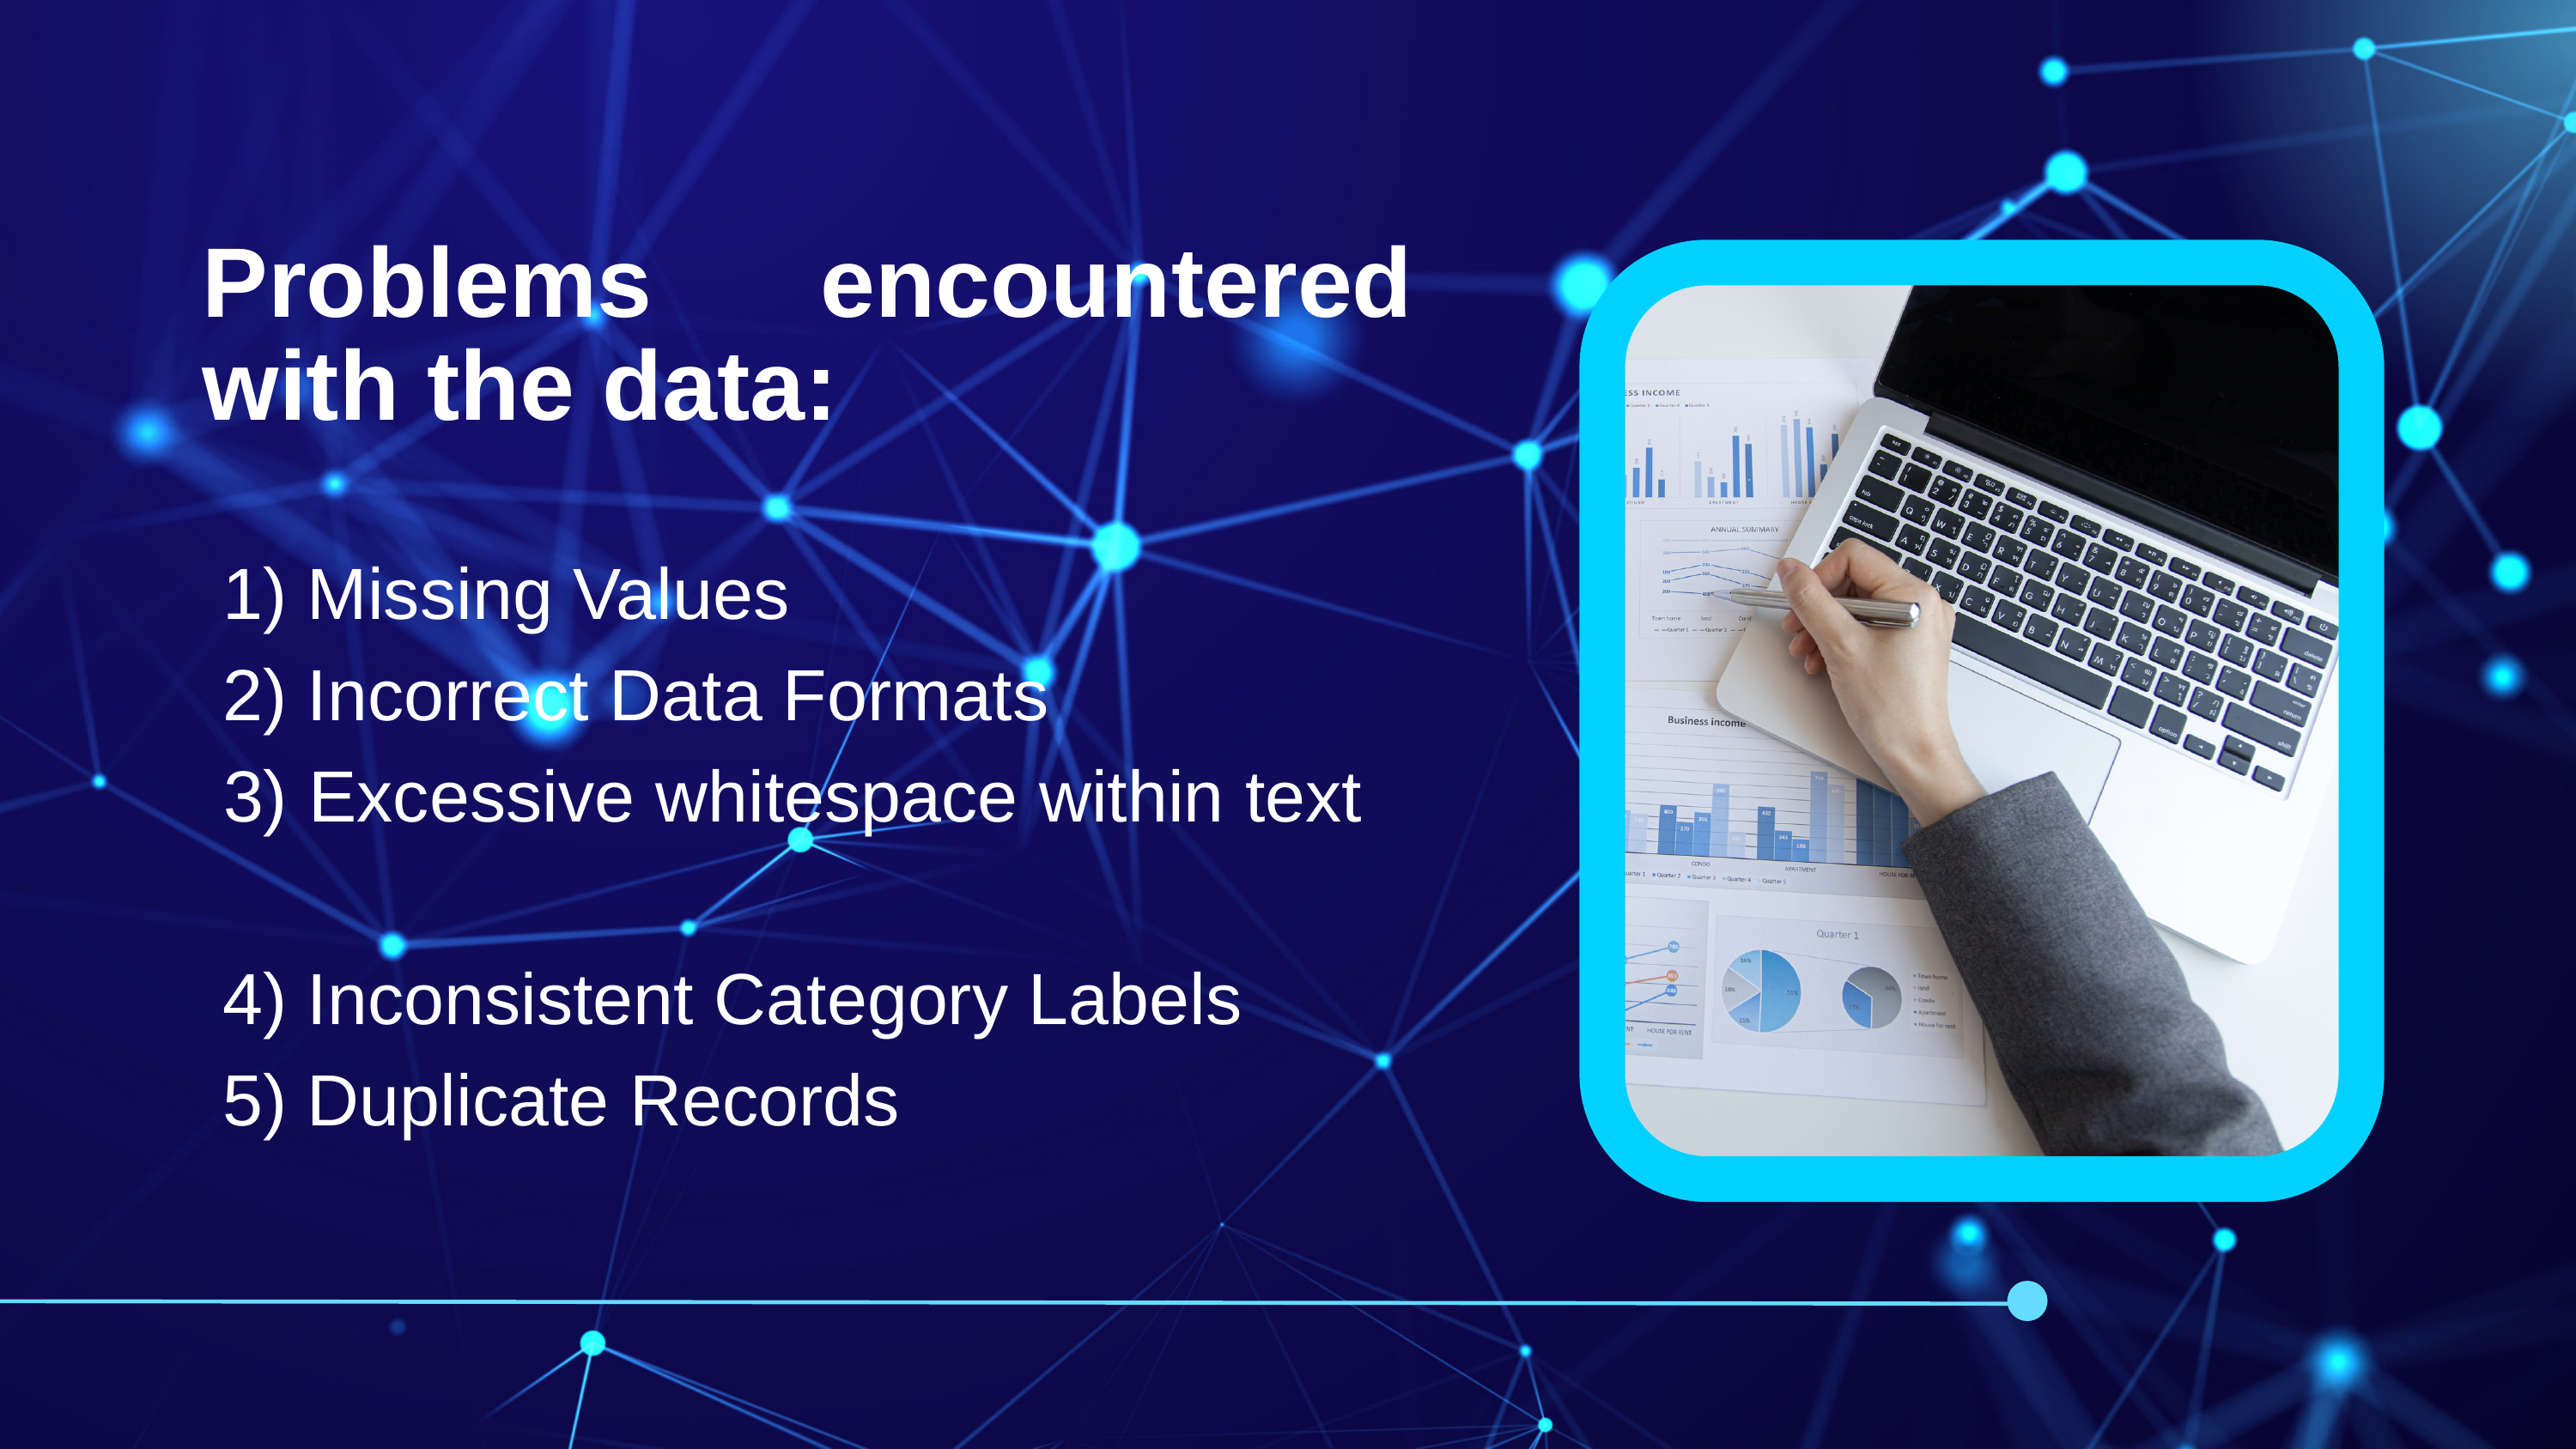

Problems encountered with the data:

 1) Missing Values
 2) Incorrect Data Formats
 3) Excessive whitespace within text
 4) Inconsistent Category Labels
 5) Duplicate Records